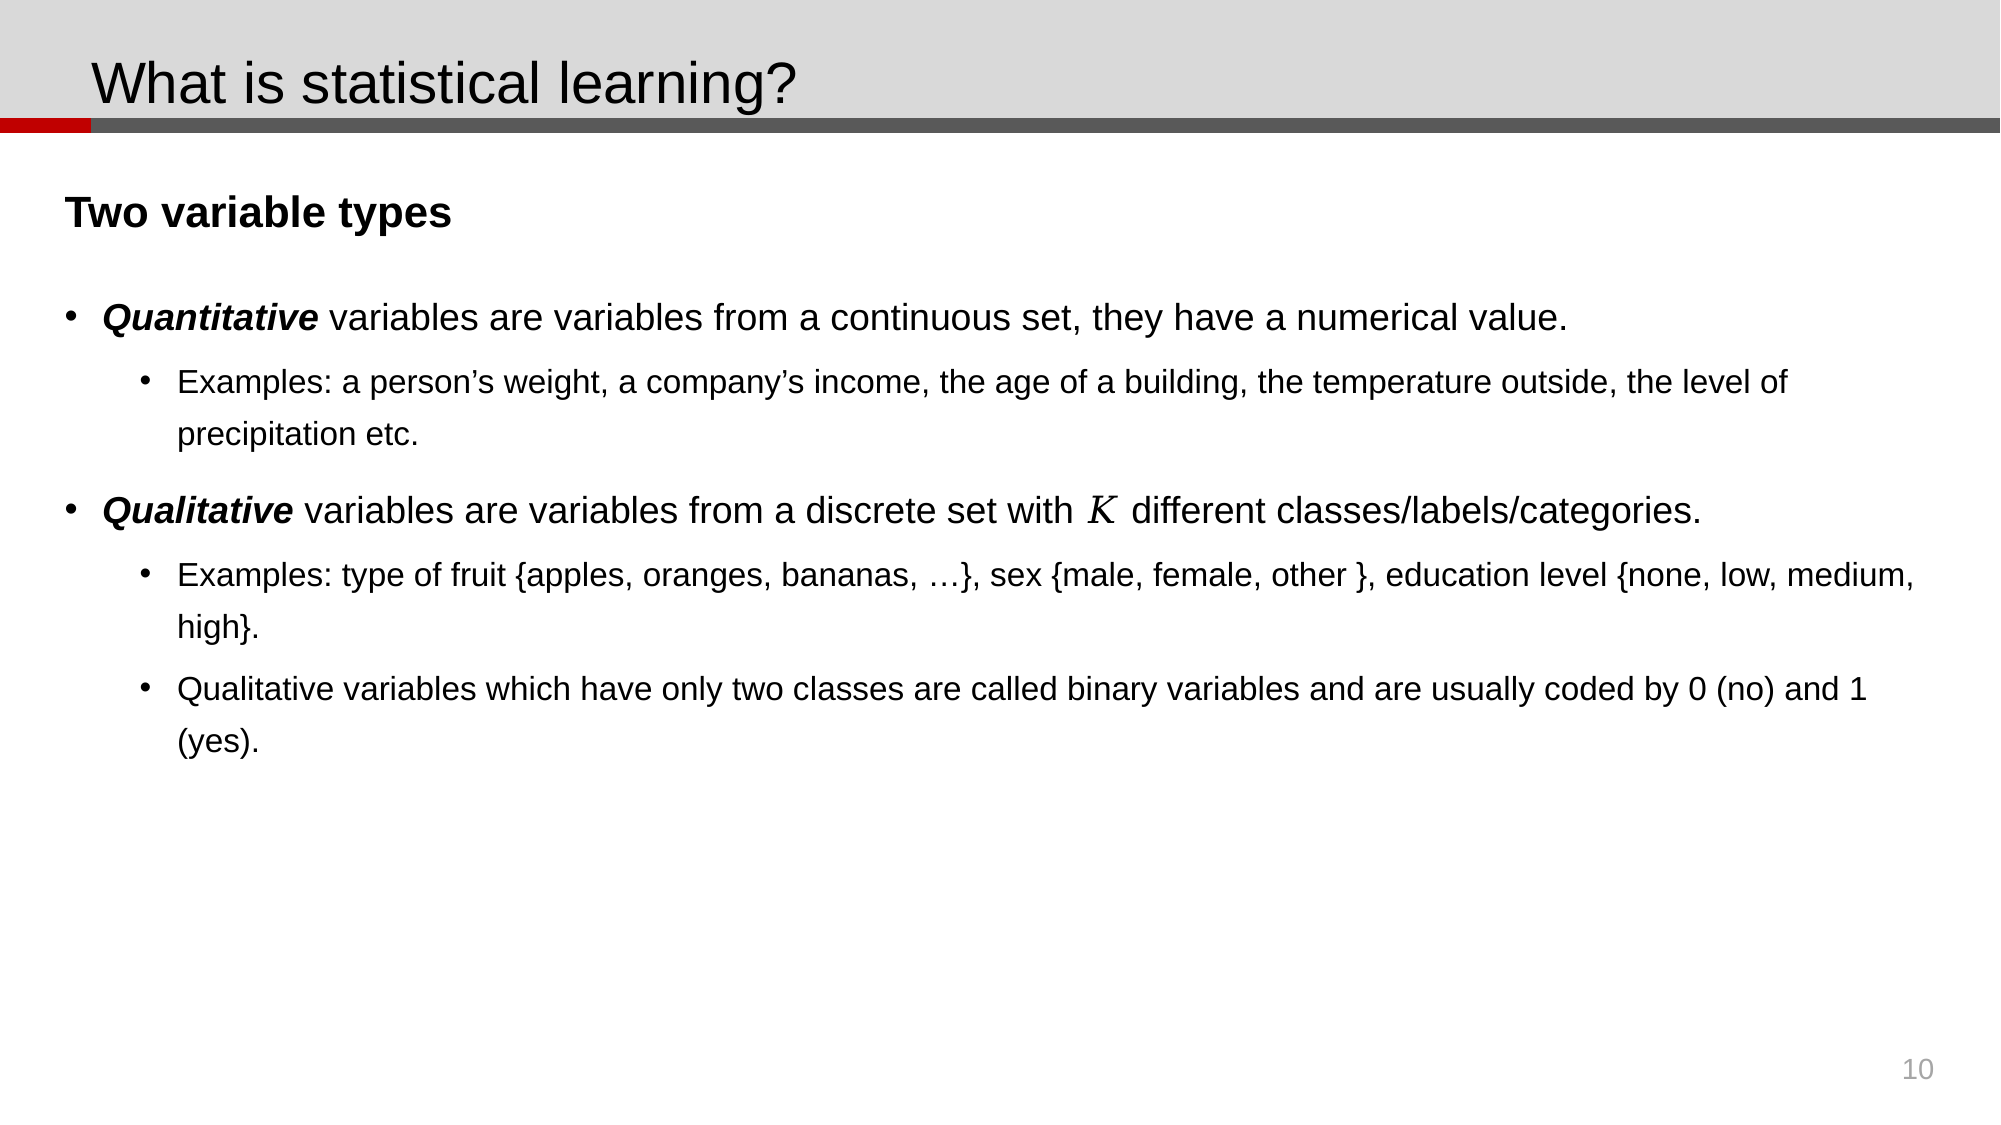

# What is statistical learning?
Two variable types
Quantitative variables are variables from a continuous set, they have a numerical value.
Examples: a person’s weight, a company’s income, the age of a building, the temperature outside, the level of precipitation etc.
Qualitative variables are variables from a discrete set with 𝐾 different classes/labels/categories.
Examples: type of fruit {apples, oranges, bananas, …}, sex {male, female, other }, education level {none, low, medium, high}.
Qualitative variables which have only two classes are called binary variables and are usually coded by 0 (no) and 1 (yes).
10